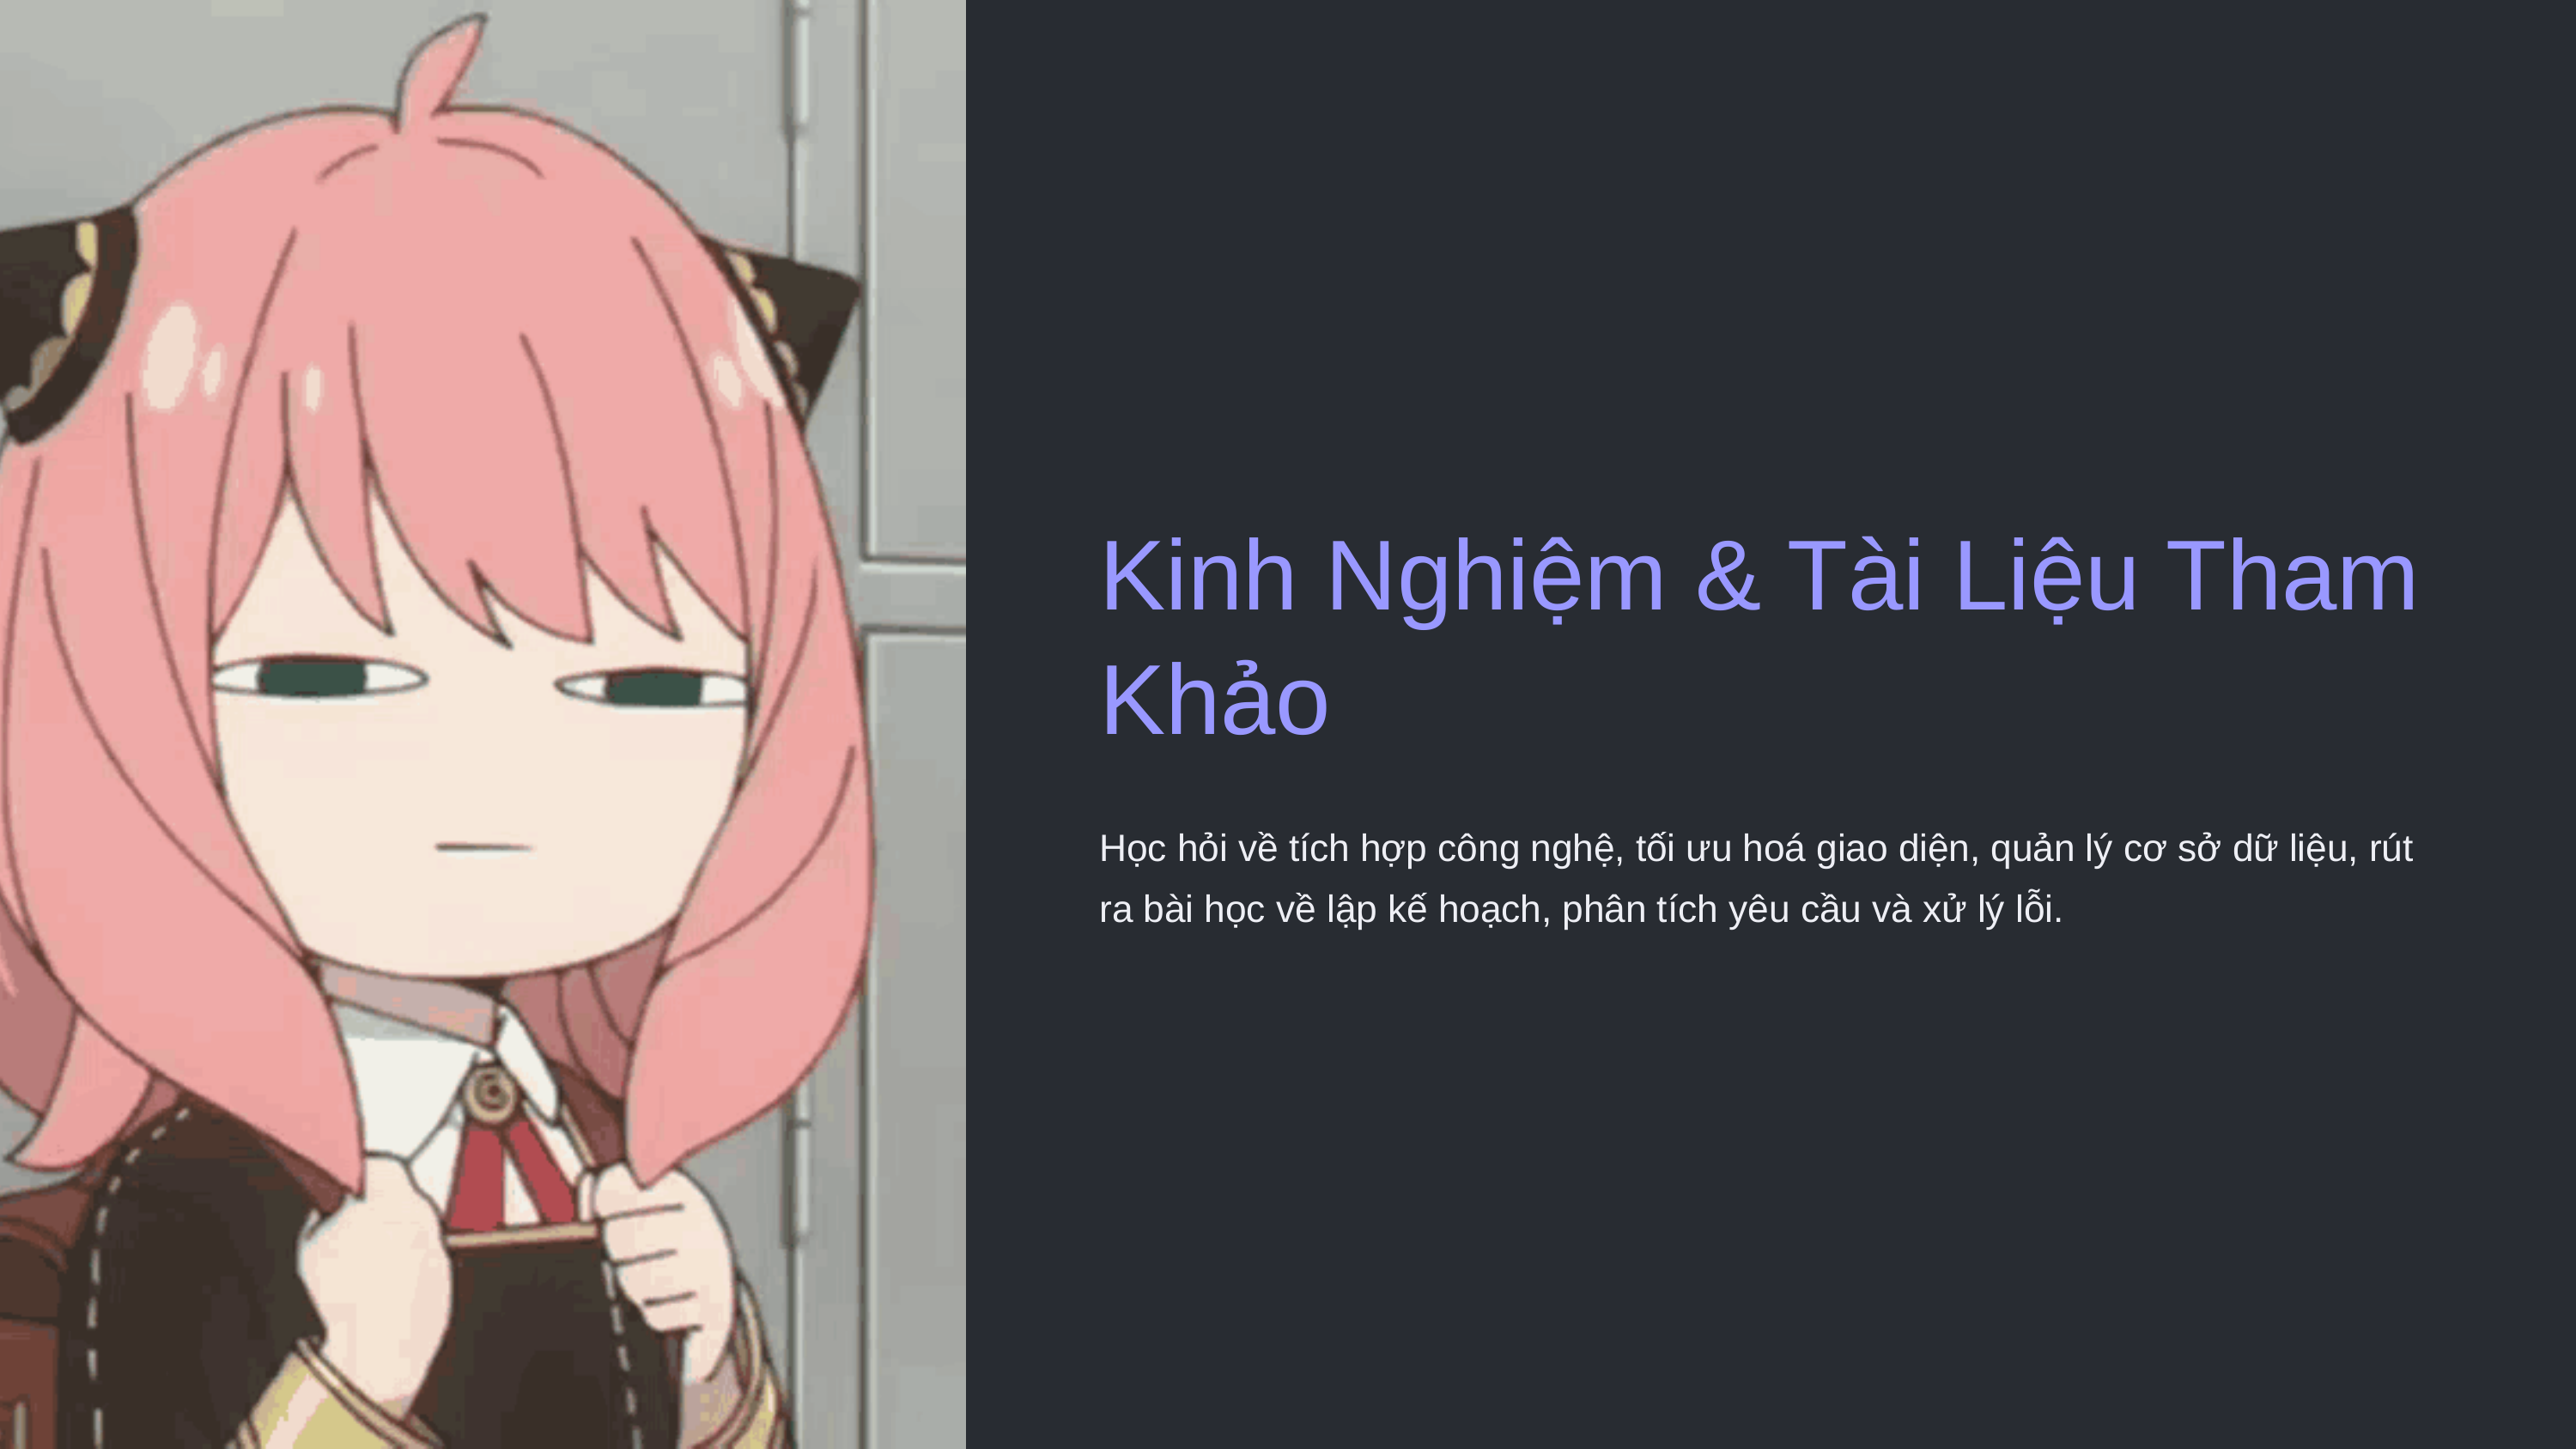

Kinh Nghiệm & Tài Liệu Tham Khảo

Học hỏi về tích hợp công nghệ, tối ưu hoá giao diện, quản lý cơ sở dữ liệu, rút ra bài học về lập kế hoạch, phân tích yêu cầu và xử lý lỗi.